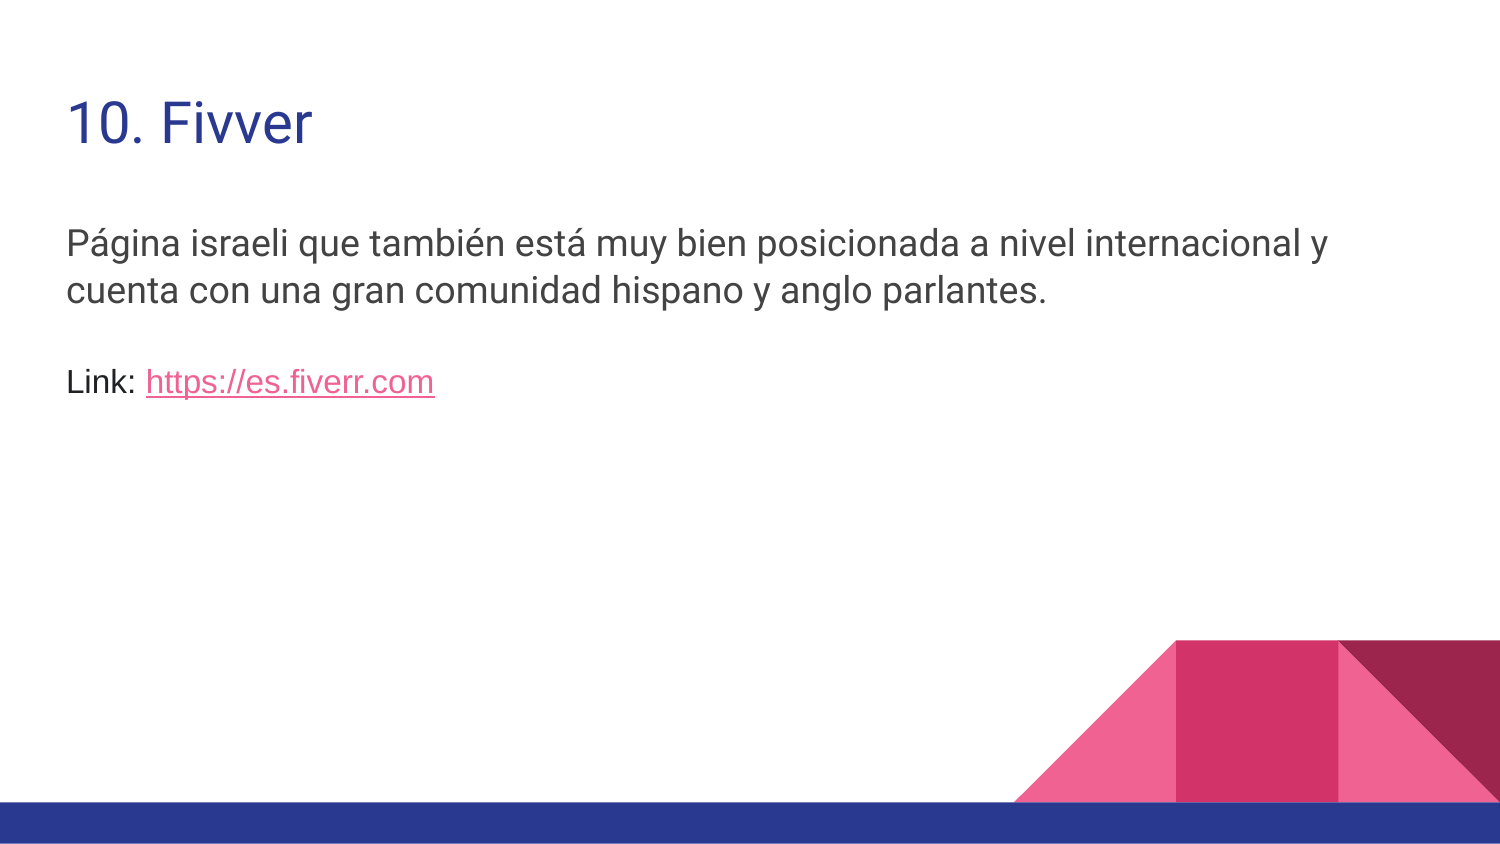

# 10. Fivver
Página israeli que también está muy bien posicionada a nivel internacional y cuenta con una gran comunidad hispano y anglo parlantes.

Link: https://es.fiverr.com